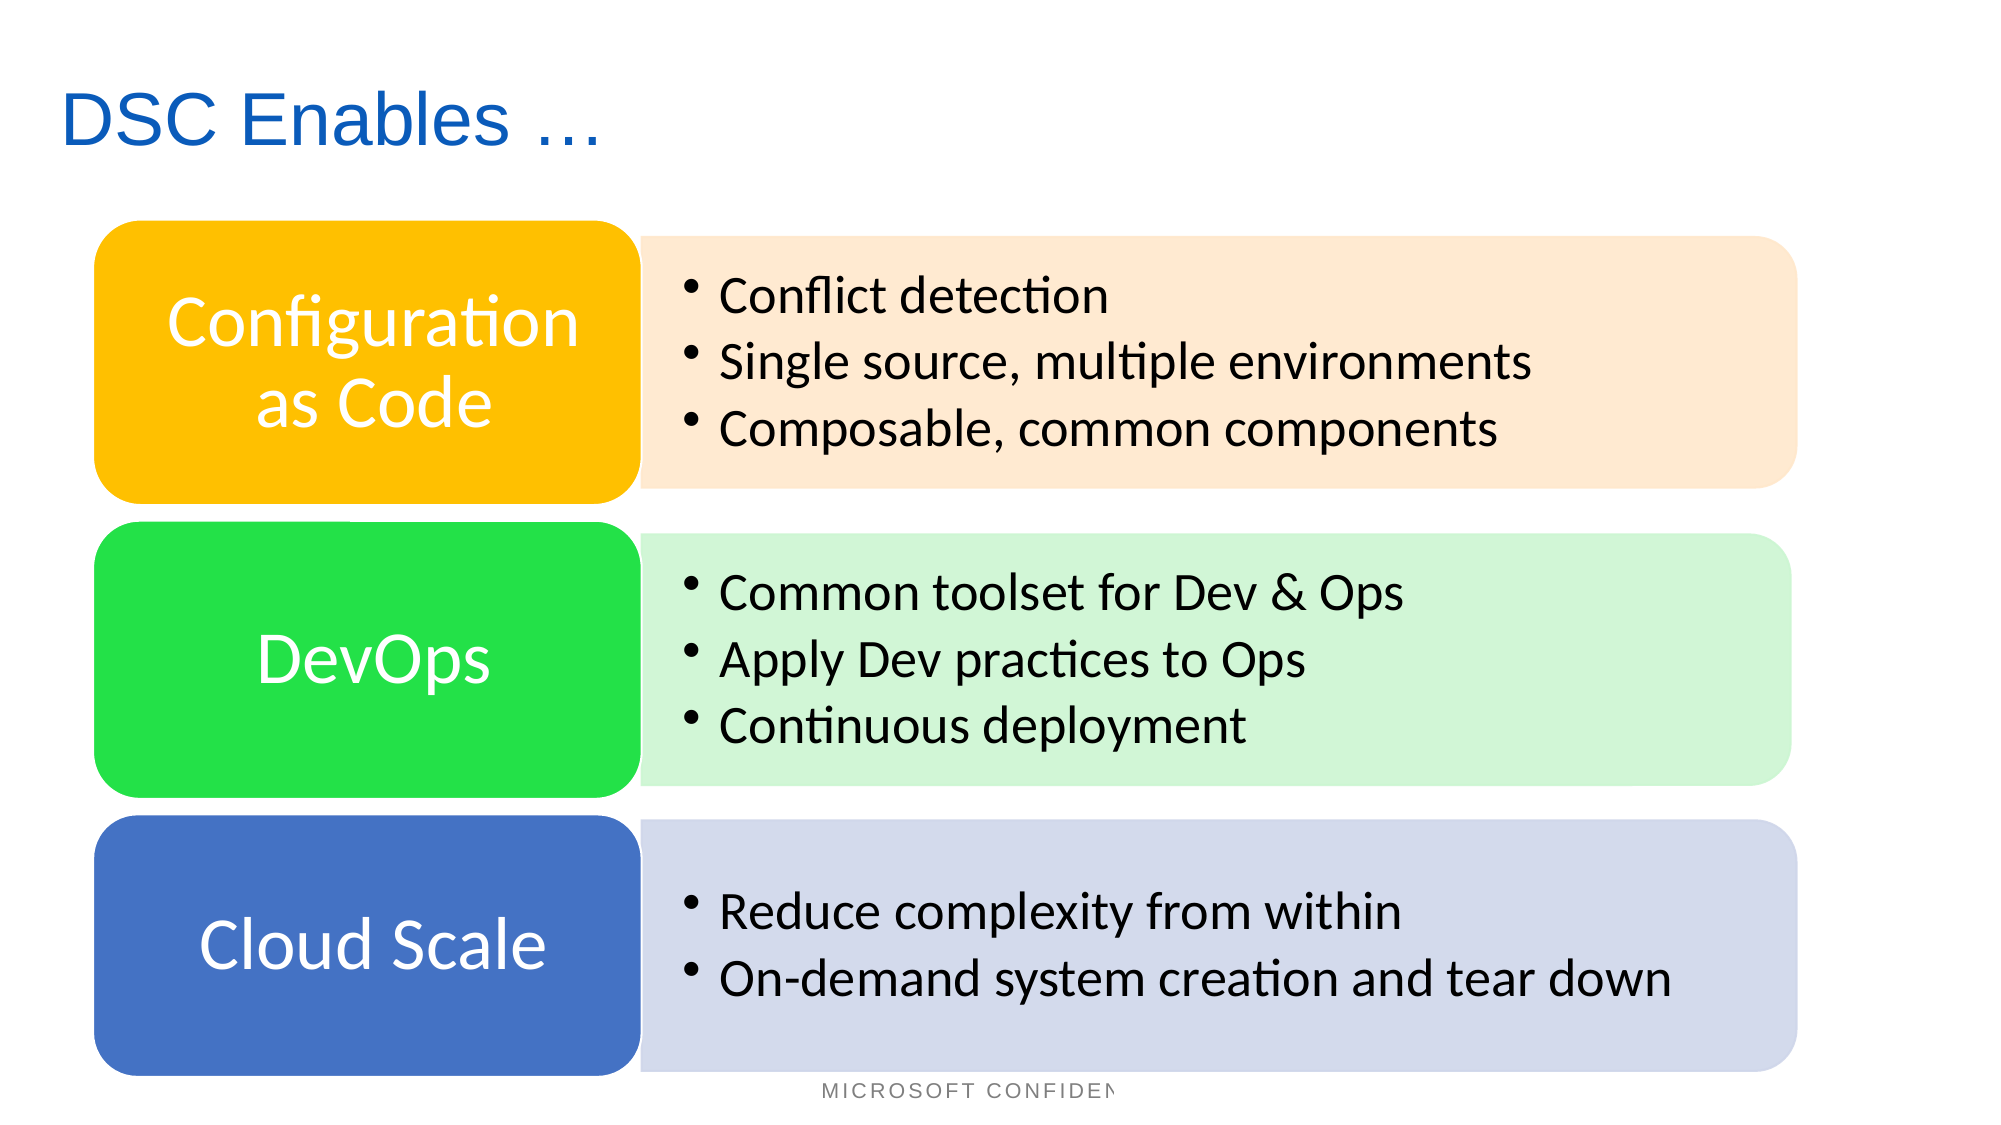

# DSC Enables …
Conflict detection
Single source, multiple environments
Composable, common components
Configuration as Code
Common toolset for Dev & Ops
Apply Dev practices to Ops
Continuous deployment
DevOps
Reduce complexity from within
On-demand system creation and tear down
Cloud Scale